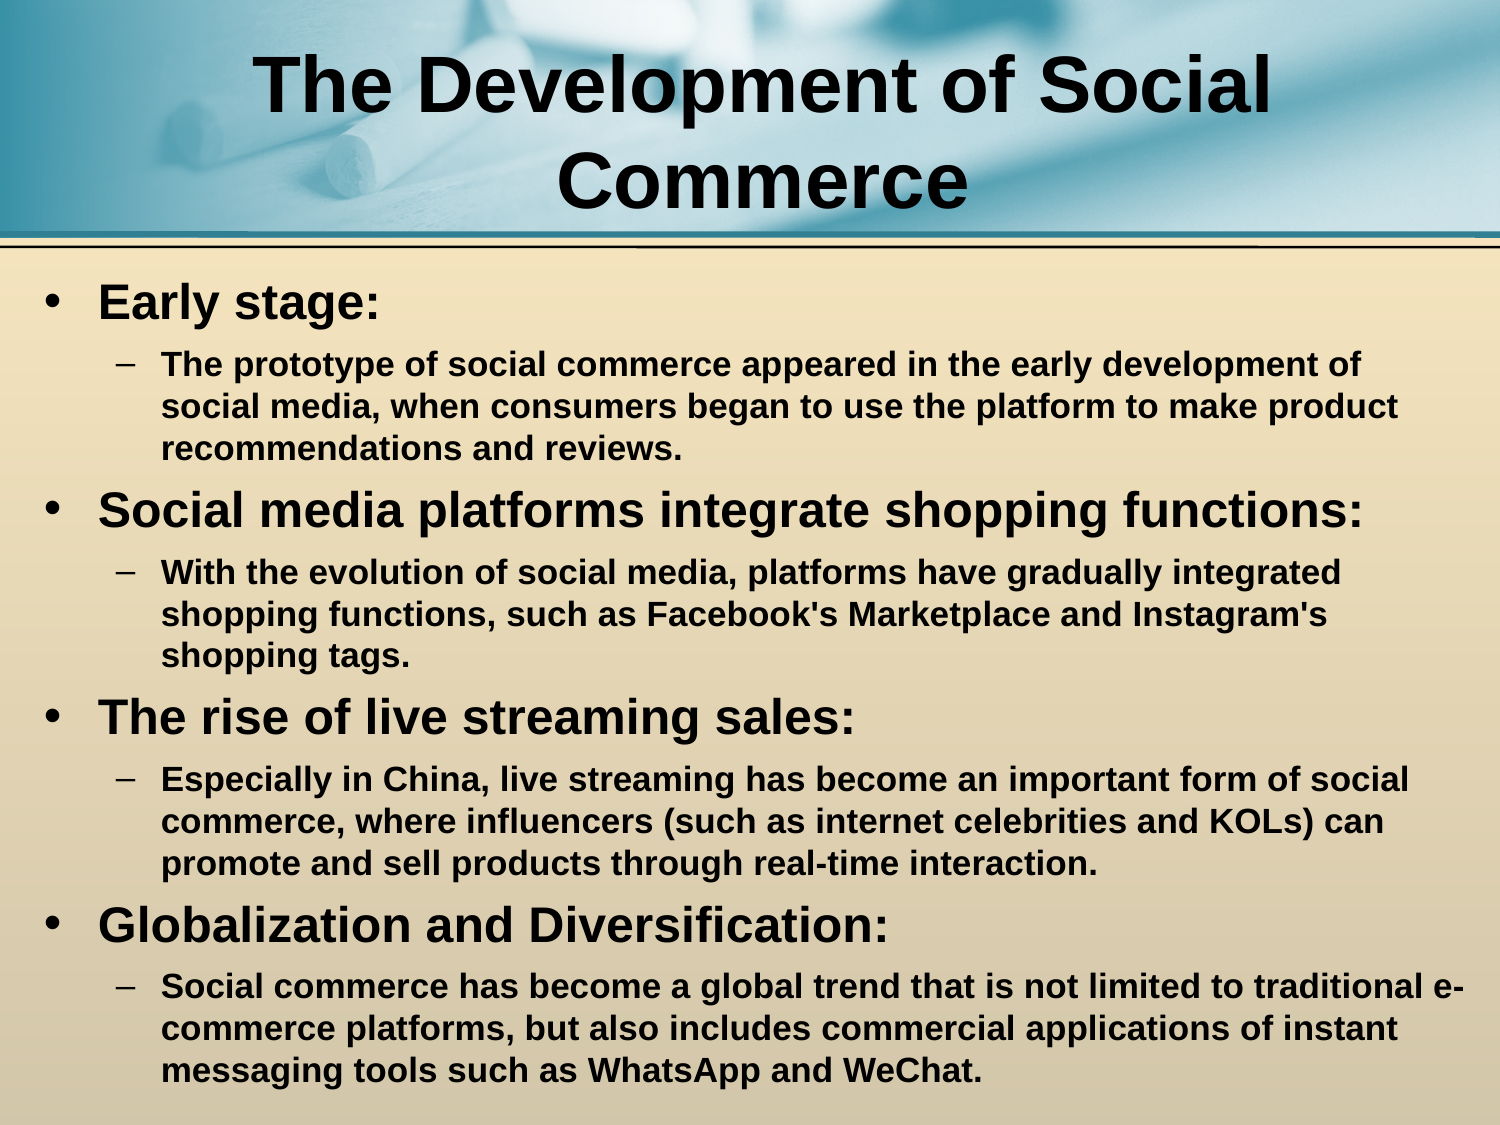

# The Development of Social Commerce
Early stage:
The prototype of social commerce appeared in the early development of social media, when consumers began to use the platform to make product recommendations and reviews.
Social media platforms integrate shopping functions:
With the evolution of social media, platforms have gradually integrated shopping functions, such as Facebook's Marketplace and Instagram's shopping tags.
The rise of live streaming sales:
Especially in China, live streaming has become an important form of social commerce, where influencers (such as internet celebrities and KOLs) can promote and sell products through real-time interaction.
Globalization and Diversification:
Social commerce has become a global trend that is not limited to traditional e-commerce platforms, but also includes commercial applications of instant messaging tools such as WhatsApp and WeChat.